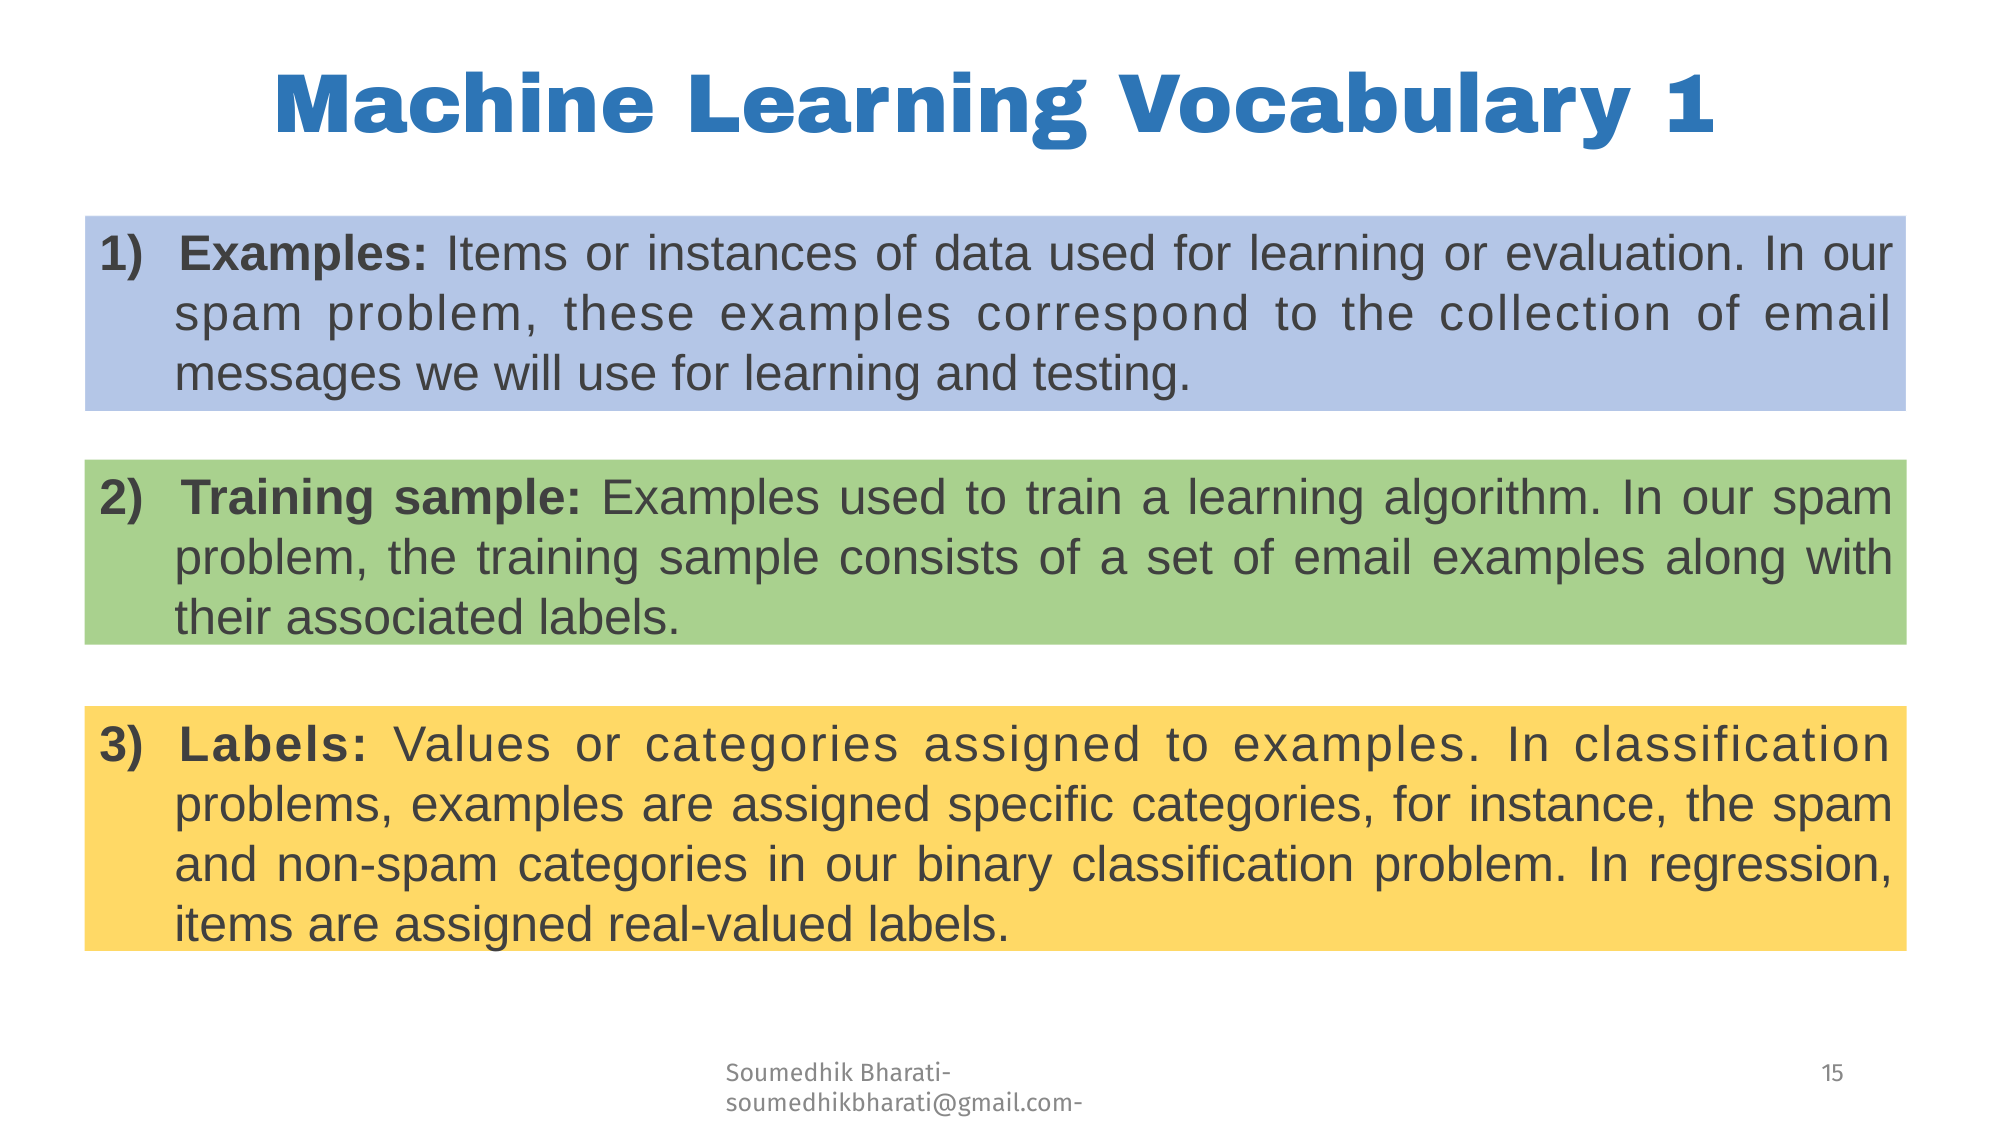

# Machine Learning Vocabulary 1

1)  Examples: Items or instances of data used for learning or evaluation. In our spam problem, these examples correspond to the collection of email messages we will use for learning and testing.
2)  Training sample: Examples used to train a learning algorithm. In our spam problem, the training sample consists of a set of email examples along with their associated labels.
3)  Labels: Values or categories assigned to examples. In classification problems, examples are assigned specific categories, for instance, the spam and non-spam categories in our binary classification problem. In regression, items are assigned real-valued labels.
Soumedhik Bharati- soumedhikbharati@gmail.com-
15